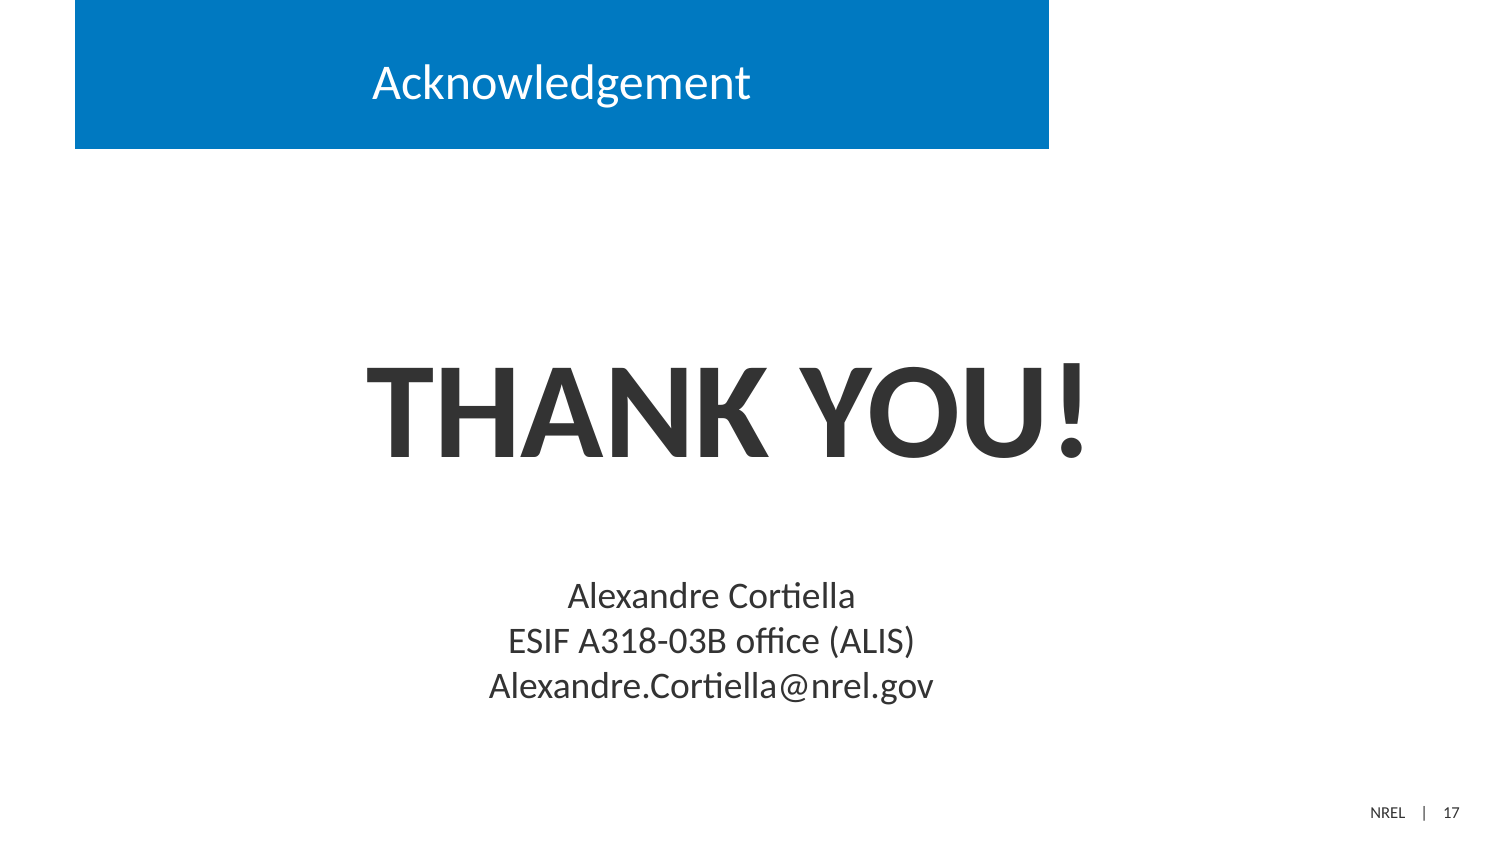

# Acknowledgement
THANK YOU!
Alexandre Cortiella
ESIF A318-03B office (ALIS)
Alexandre.Cortiella@nrel.gov